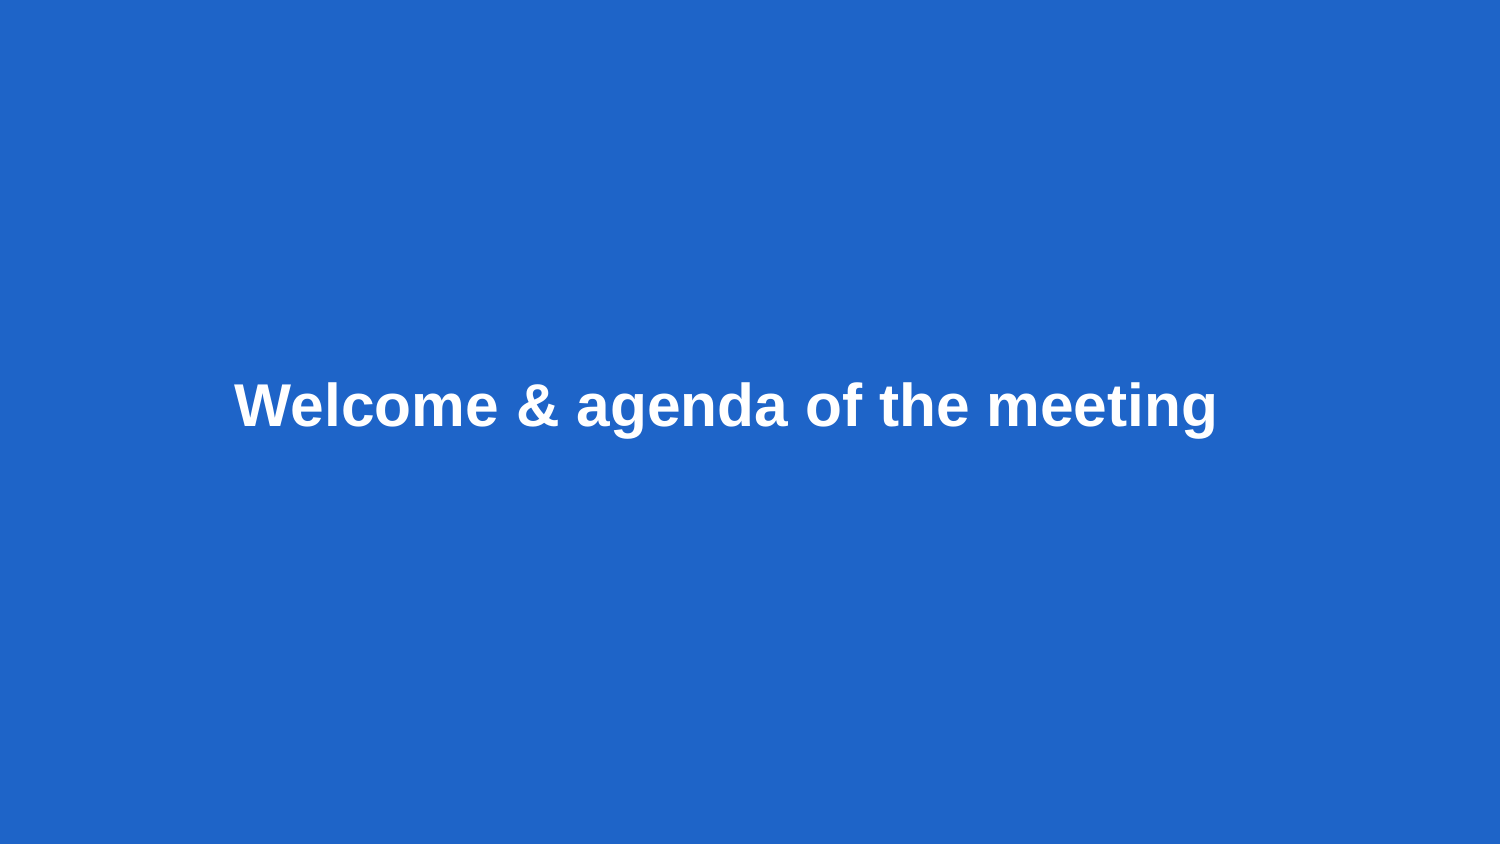

# Welcome & agenda of the meeting